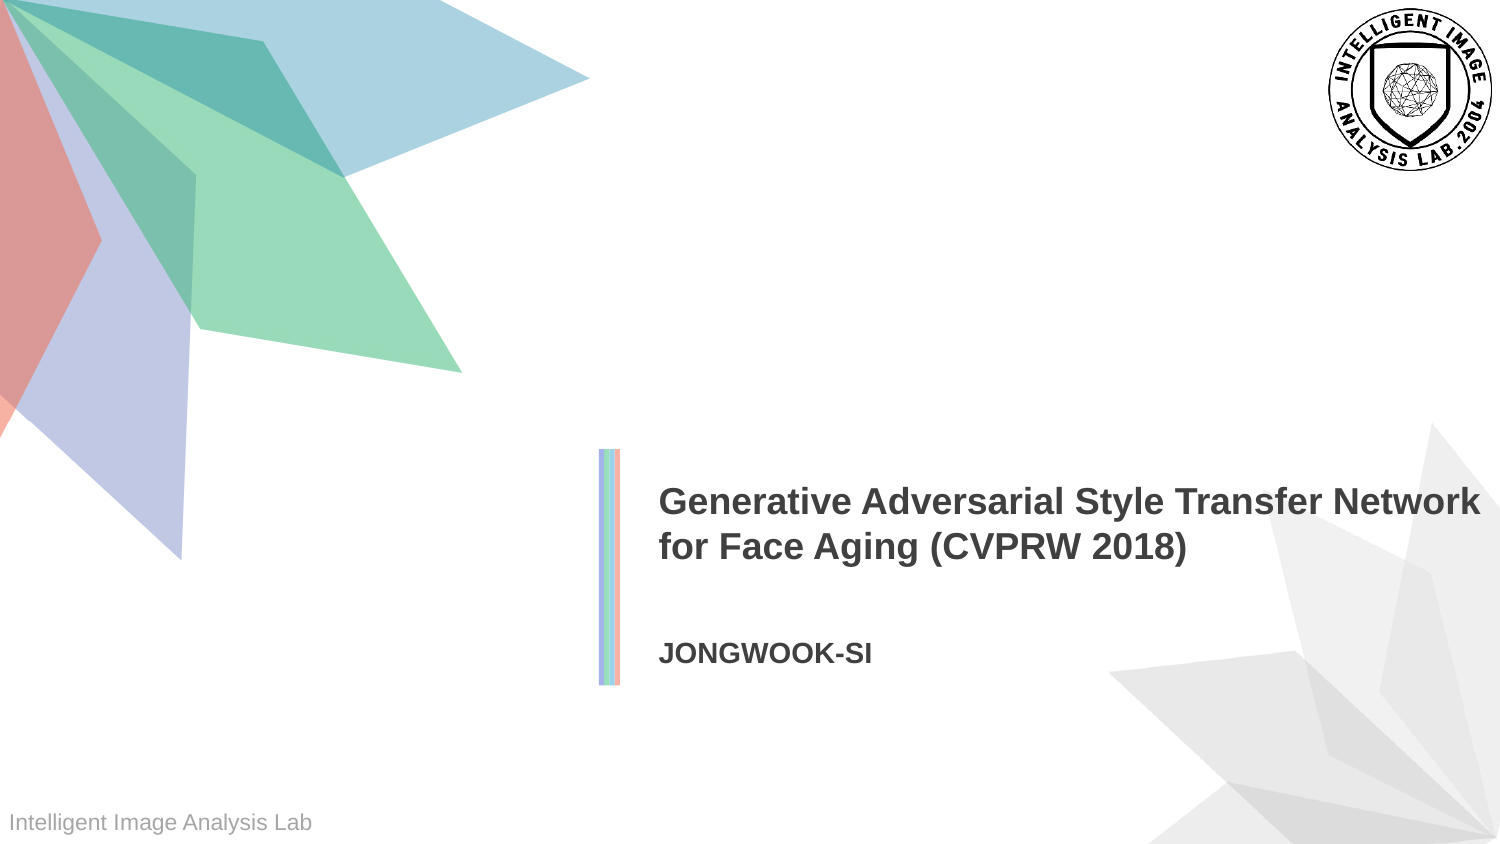

Generative Adversarial Style Transfer Network for Face Aging (CVPRW 2018)

JONGWOOK-SI